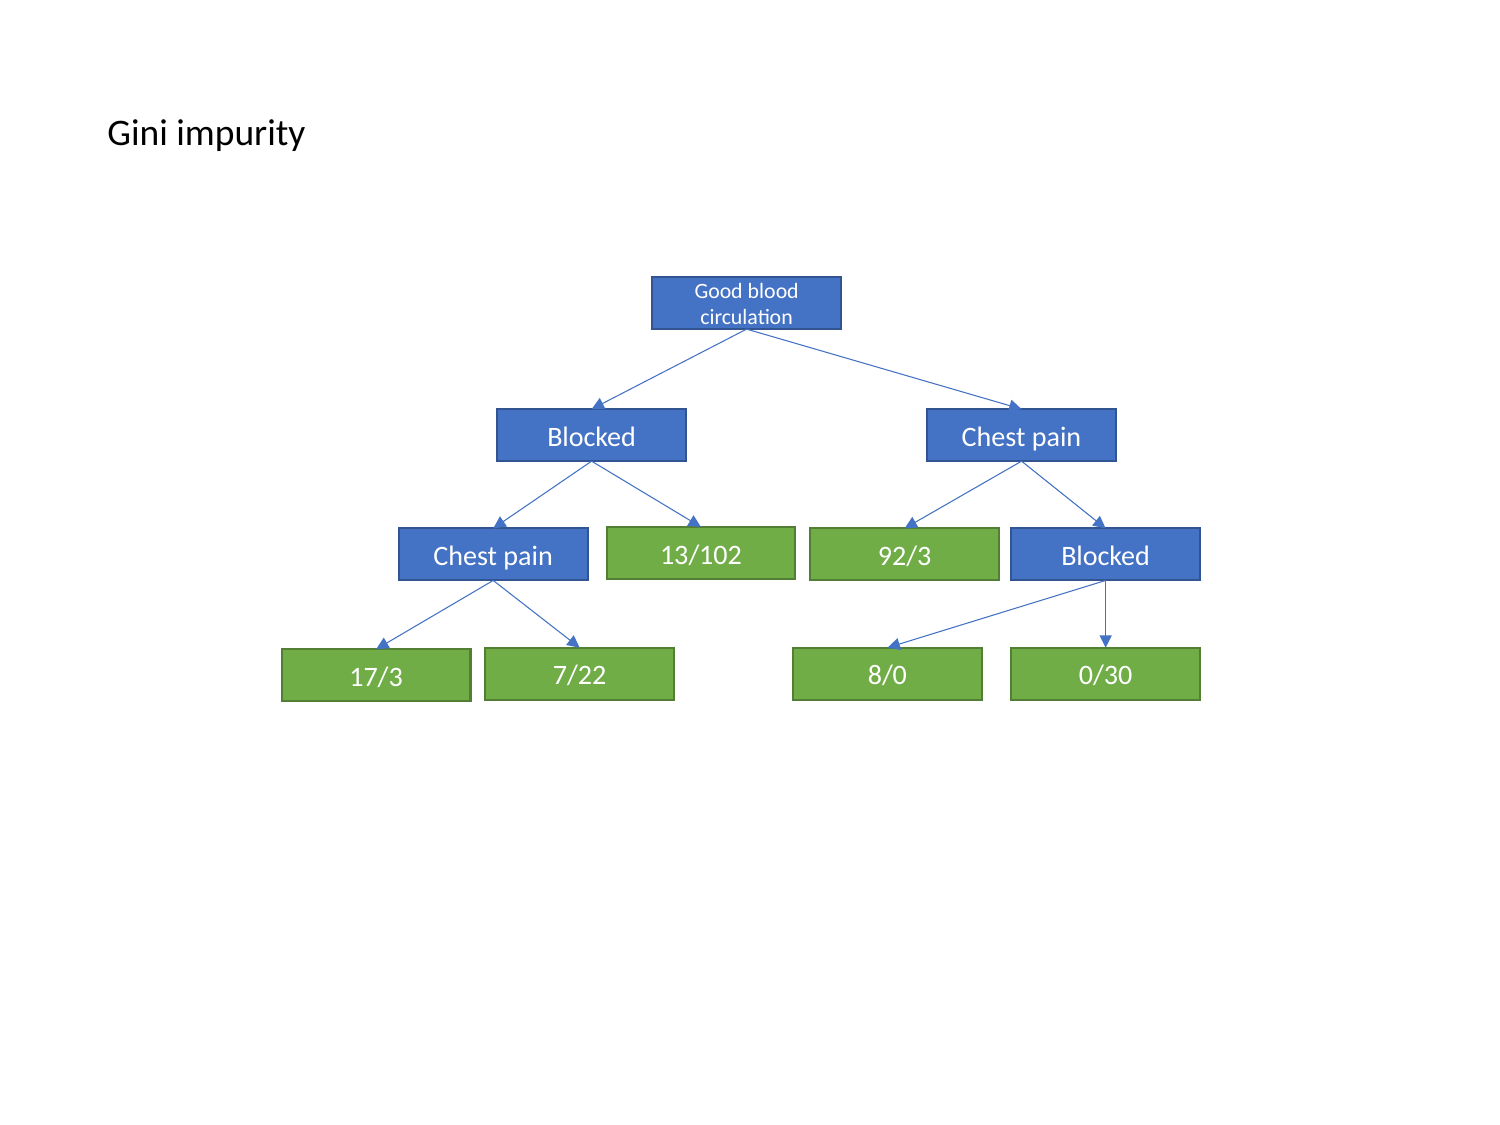

Gini impurity
Good blood circulation
Chest pain
Blocked
13/102
92/3
Blocked
Chest pain
8/0
0/30
7/22
17/3